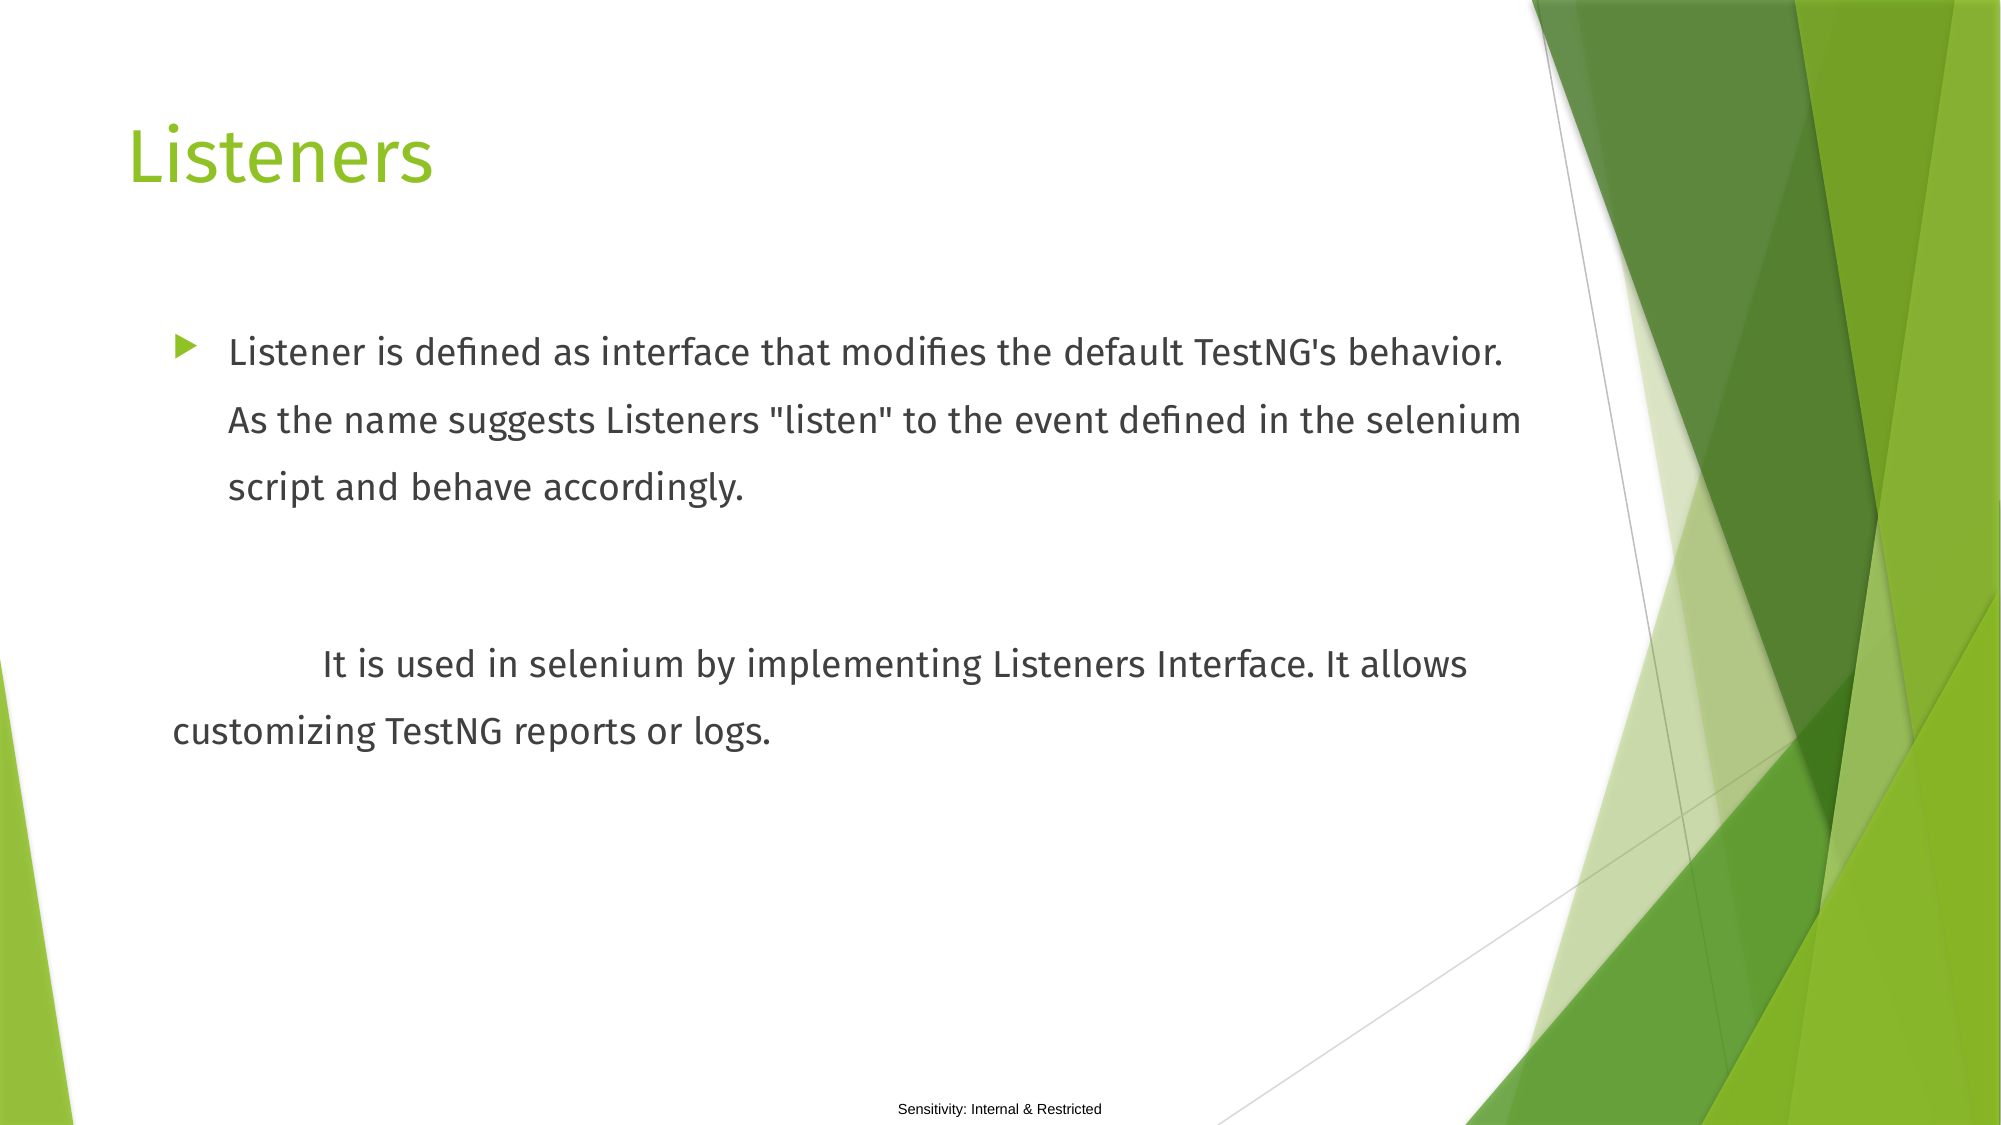

# Listeners
Listener is defined as interface that modifies the default TestNG's behavior.  As the name suggests Listeners "listen" to the event defined in the selenium script and behave accordingly.

	It is used in selenium by implementing Listeners Interface. It allows customizing TestNG reports or logs.